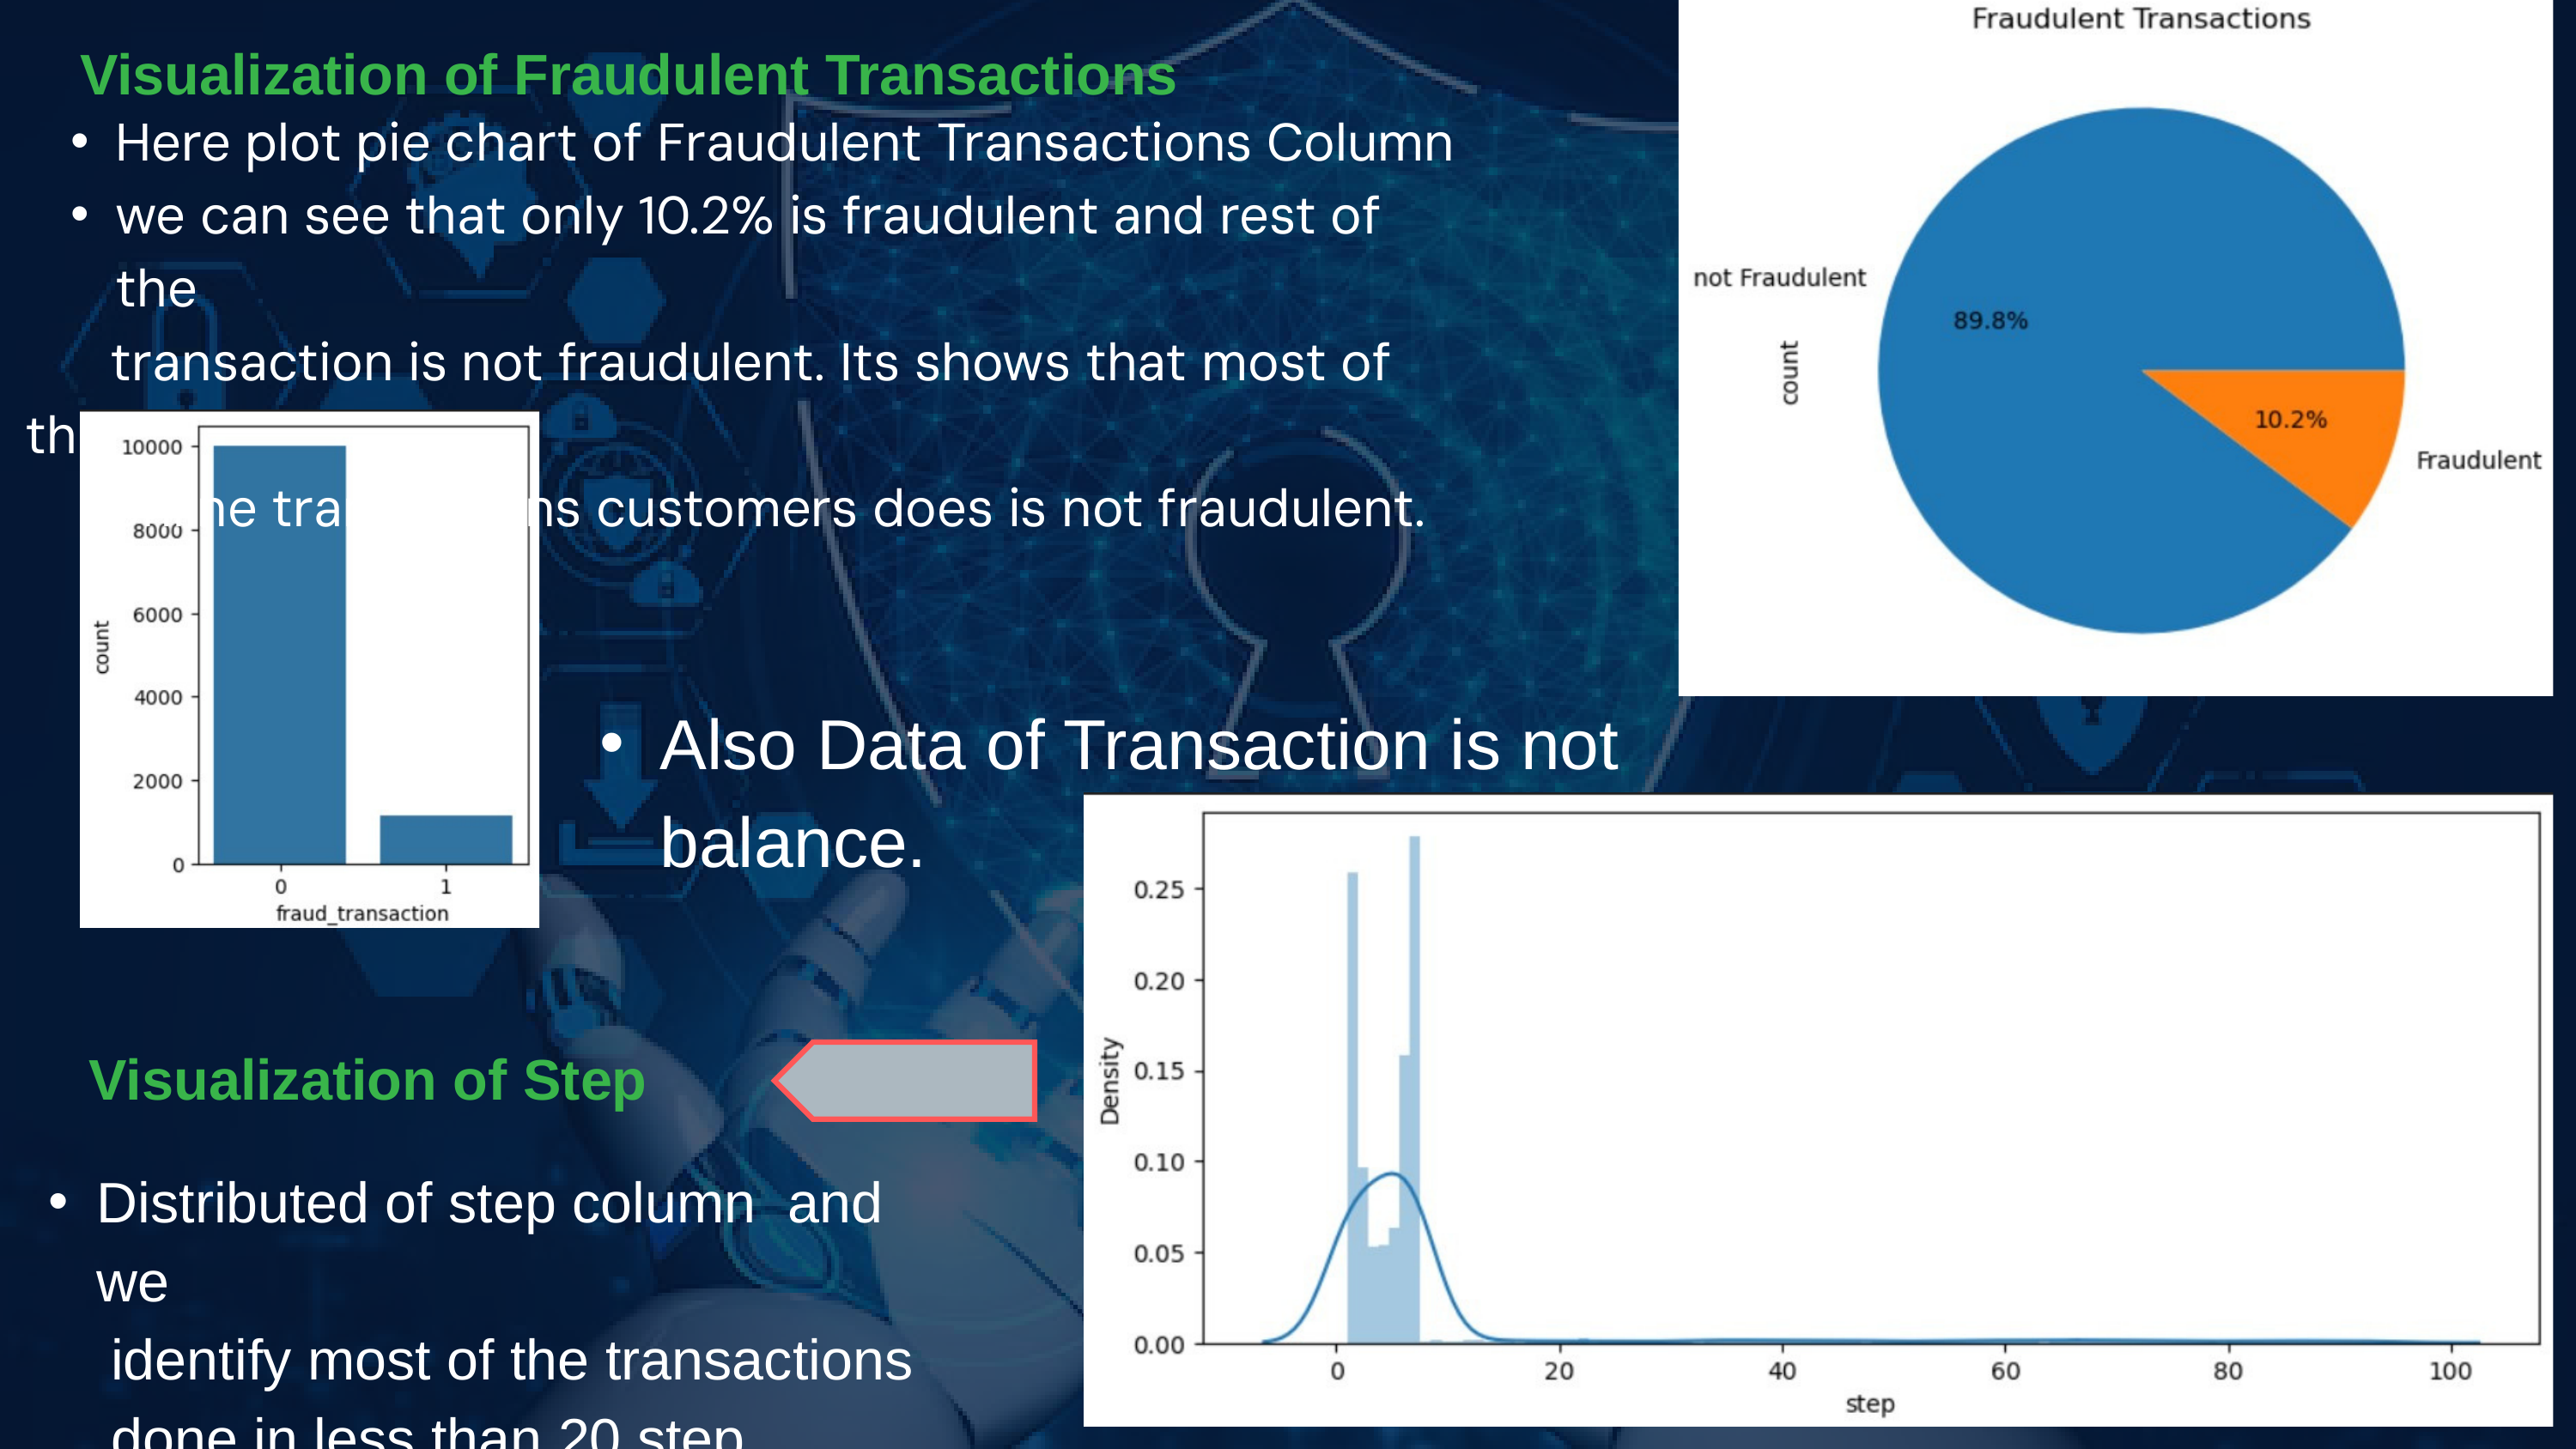

Visualization of Fraudulent Transactions
Here plot pie chart of Fraudulent Transactions Column
we can see that only 10.2% is fraudulent and rest of the
      transaction is not fraudulent. Its shows that most of the
      online transactions customers does is not fraudulent.

Also Data of Transaction is not balance.

Visualization of Step

Distributed of step column  and we
       identify most of the transactions
       done in less than 20 step.